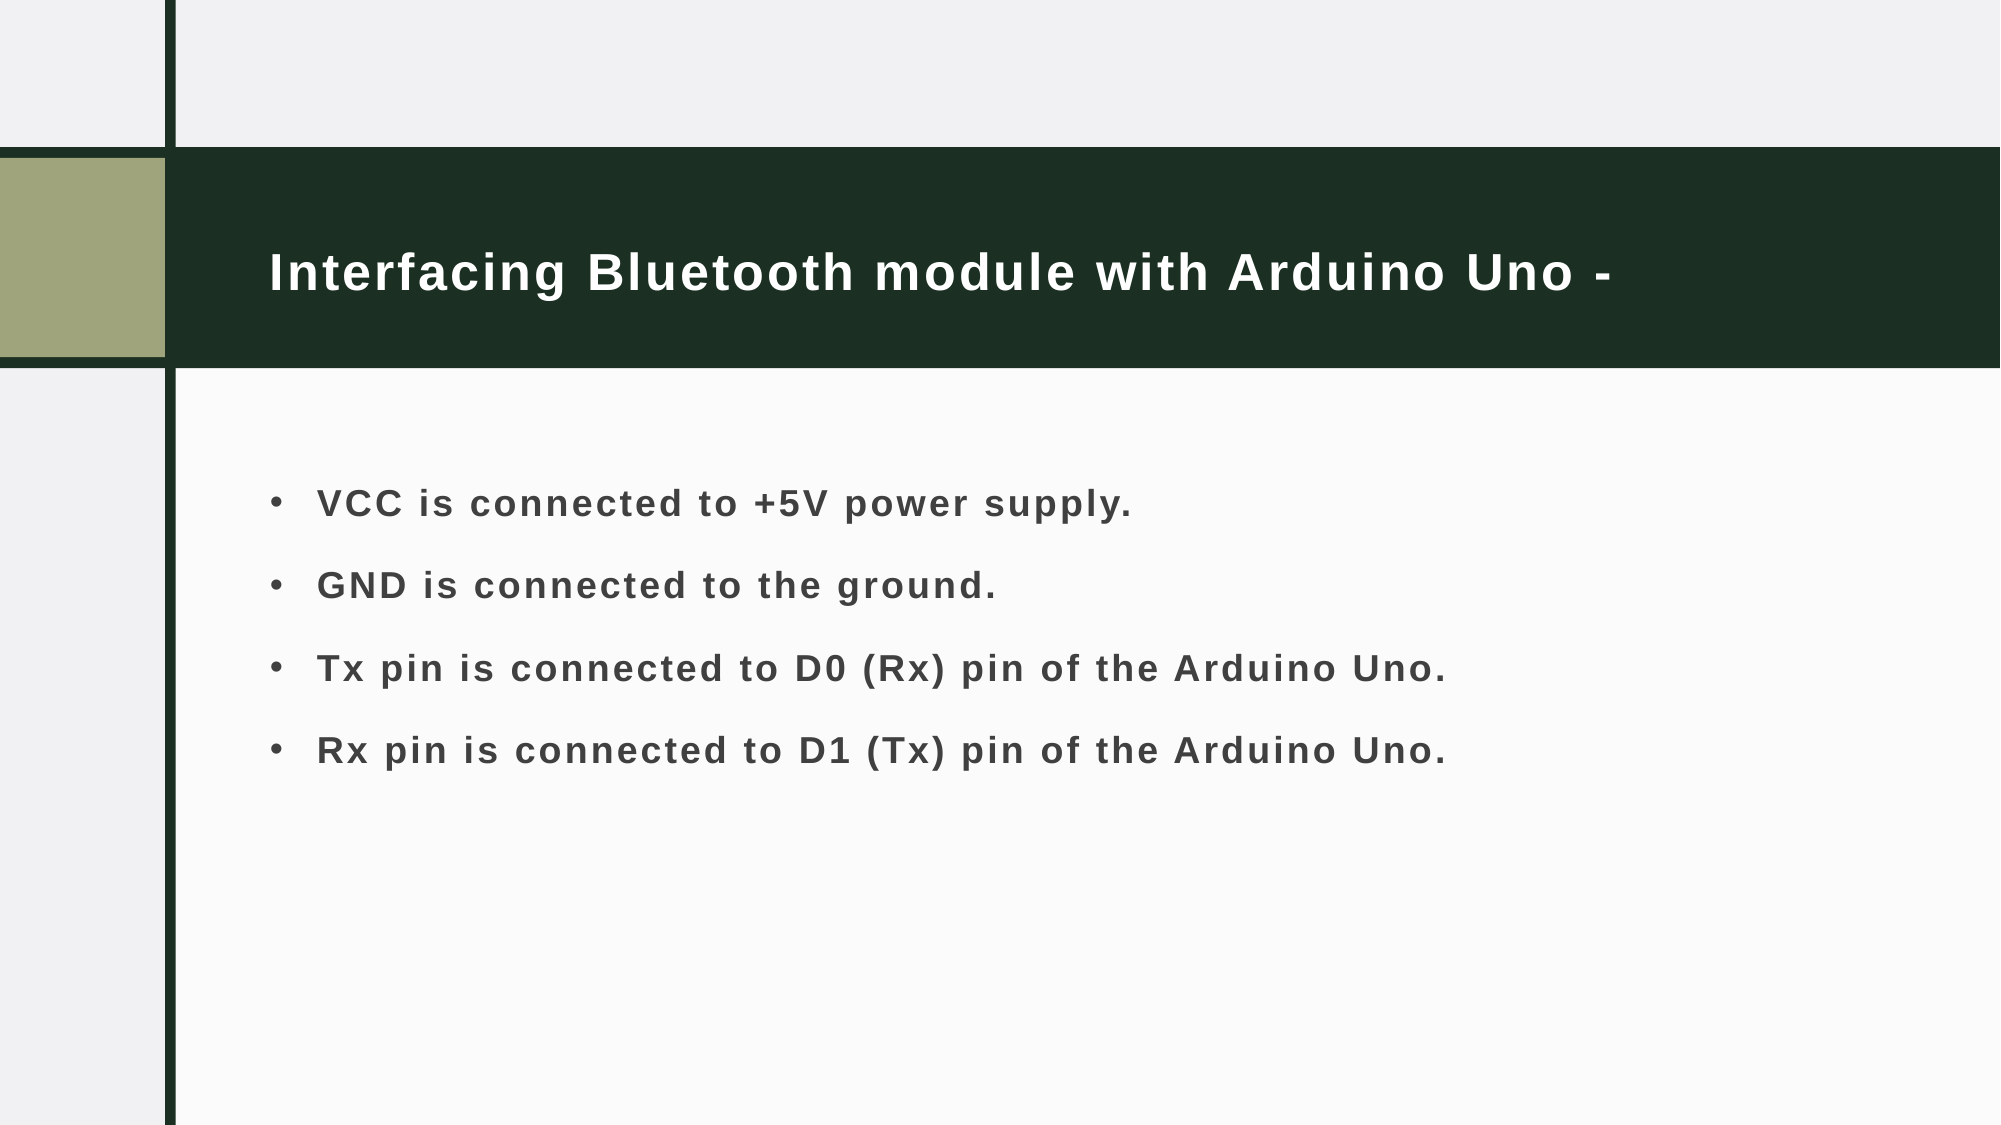

# Interfacing Bluetooth module with Arduino Uno -

VCC is connected to +5V power supply.
GND is connected to the ground.
Tx pin is connected to D0 (Rx) pin of the Arduino Uno.
Rx pin is connected to D1 (Tx) pin of the Arduino Uno.